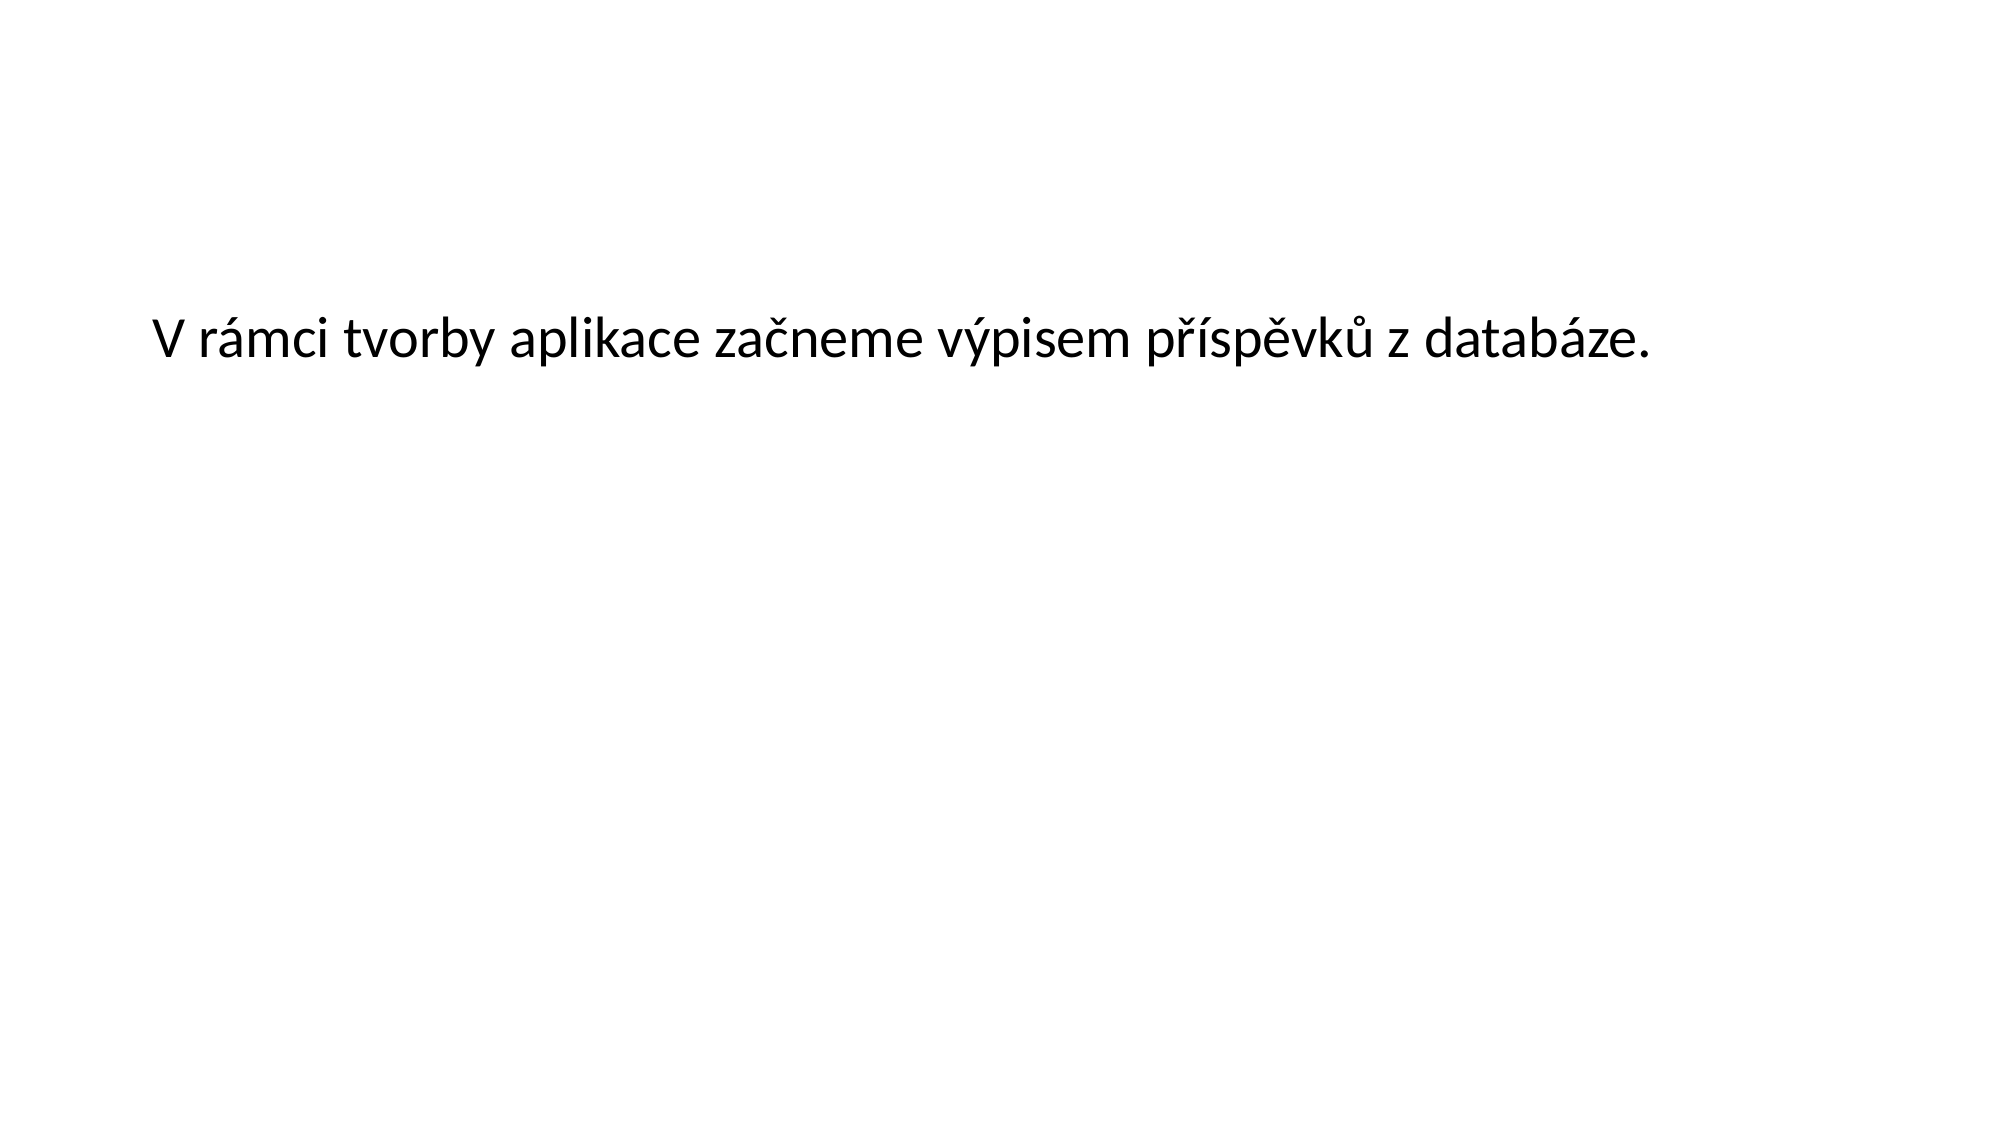

#
V rámci tvorby aplikace začneme výpisem příspěvků z databáze.